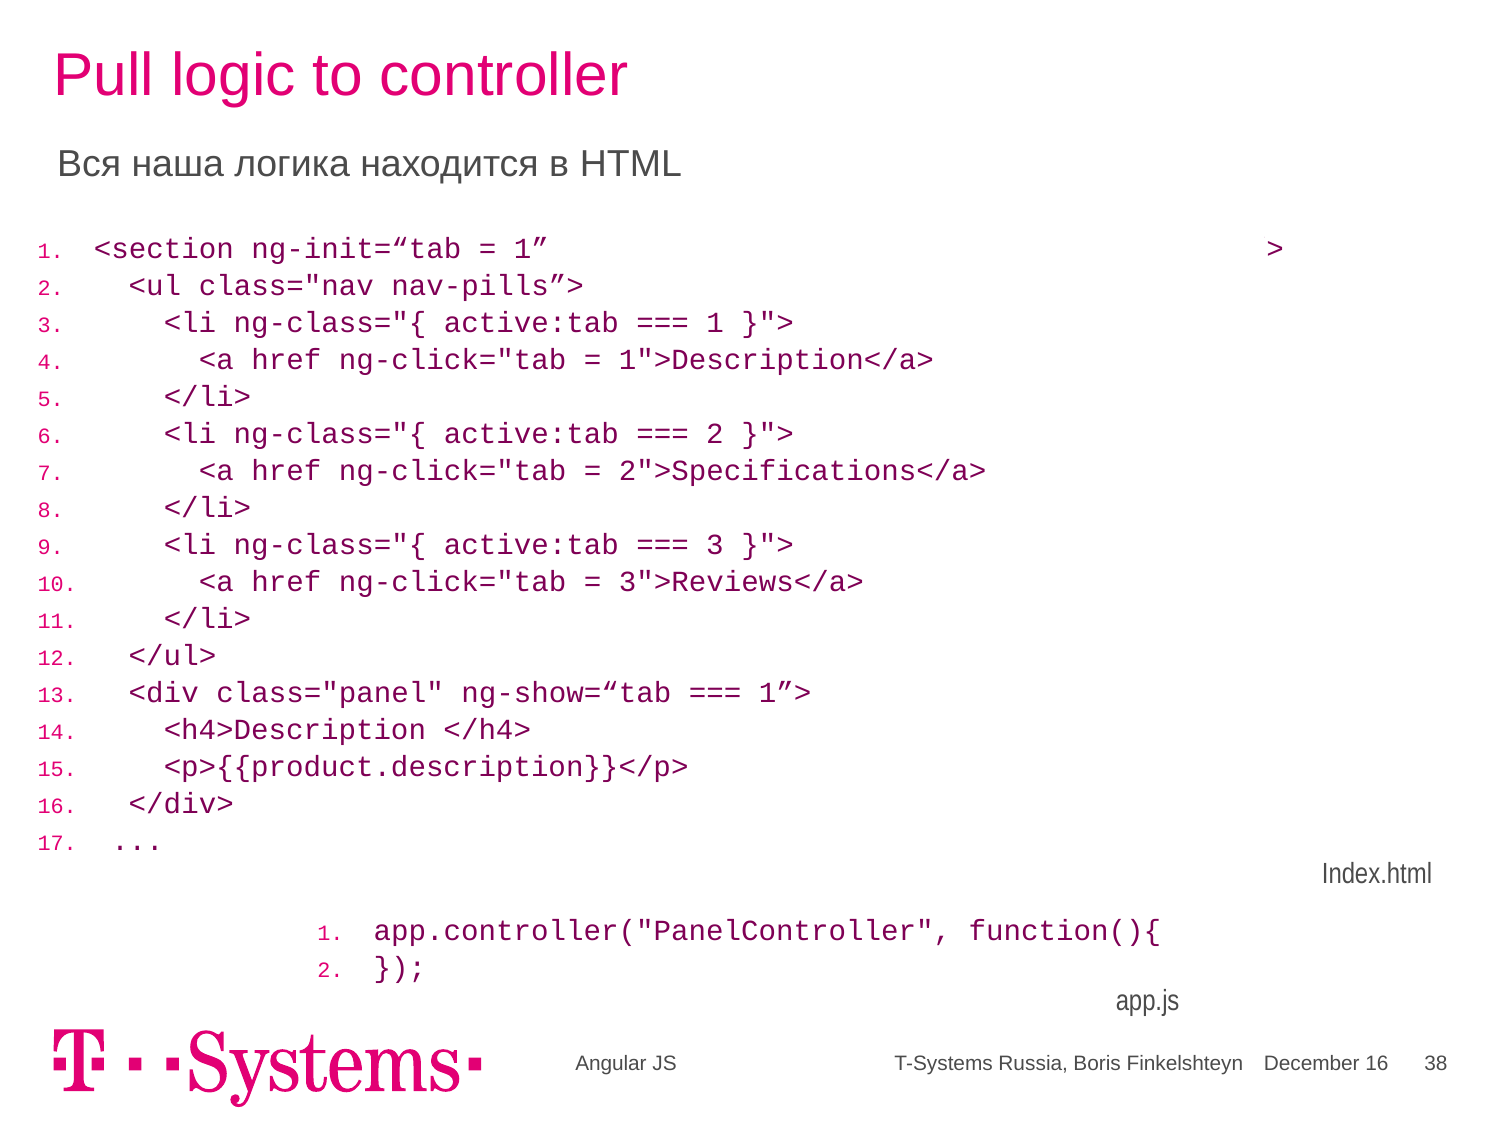

# Pull logic to controller
Вся наша логика находится в HTML
| <section ng-init=“tab = 1” ng-controller="PanelController as panel“> <ul class="nav nav-pills”> <li ng-class="{ active:tab === 1 }"> <a href ng-click="tab = 1">Description</a> </li> <li ng-class="{ active:tab === 2 }"> <a href ng-click="tab = 2">Specifications</a> </li> <li ng-class="{ active:tab === 3 }"> <a href ng-click="tab = 3">Reviews</a> </li> </ul> <div class="panel" ng-show=“tab === 1”> <h4>Description </h4> <p>{{product.description}}</p> </div> ... Index.html |
| --- |

| app.controller("PanelController", function(){ }); app.js |
| --- |
Angular JS                                      T-Systems Russia, Boris Finkelshteyn
December 16
38